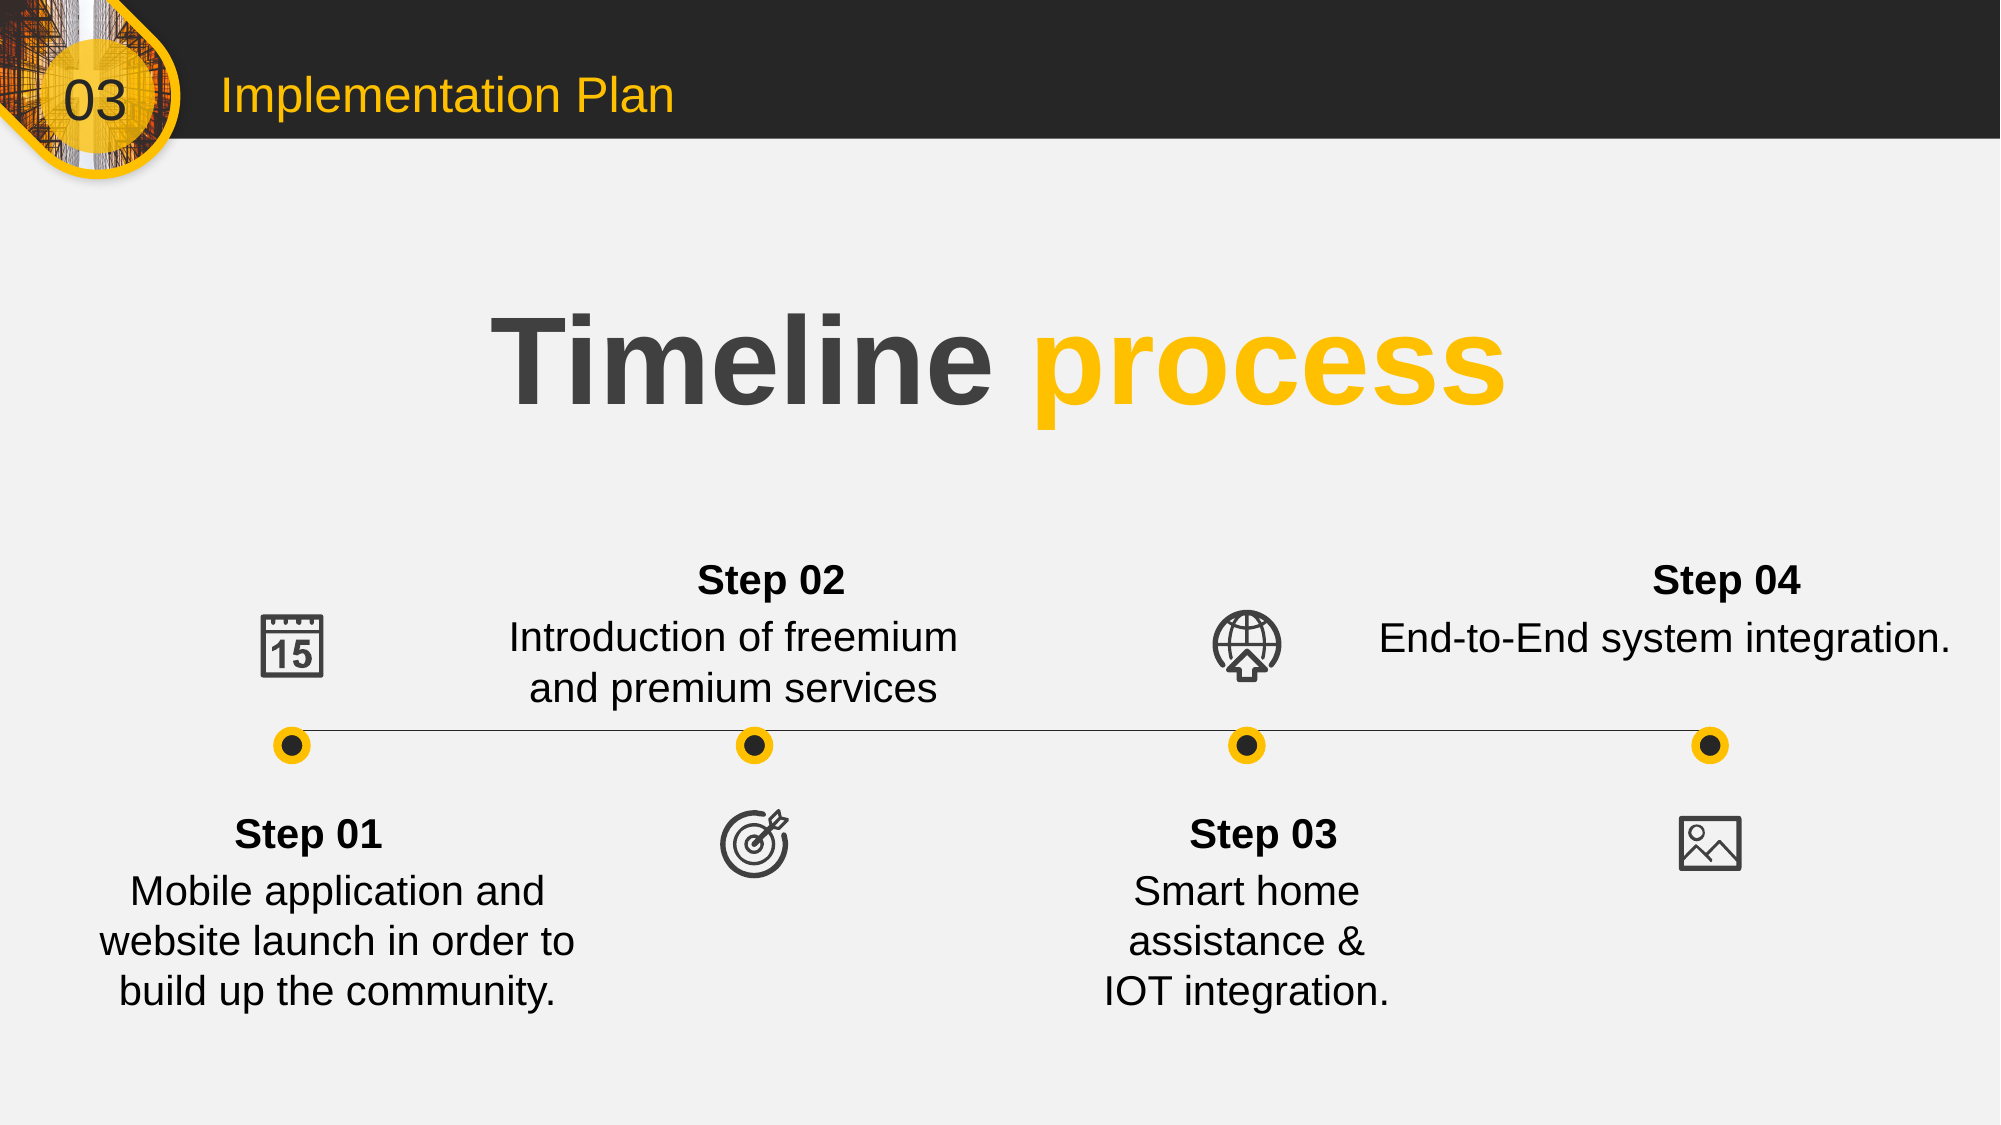

03
Implementation Plan
Timeline process
Step 02
Step 04

Introduction of freemium and premium services
End-to-End system integration.

Step 01
Step 03

Mobile application and website launch in order to build up the community.
Smart home assistance &
IOT integration.